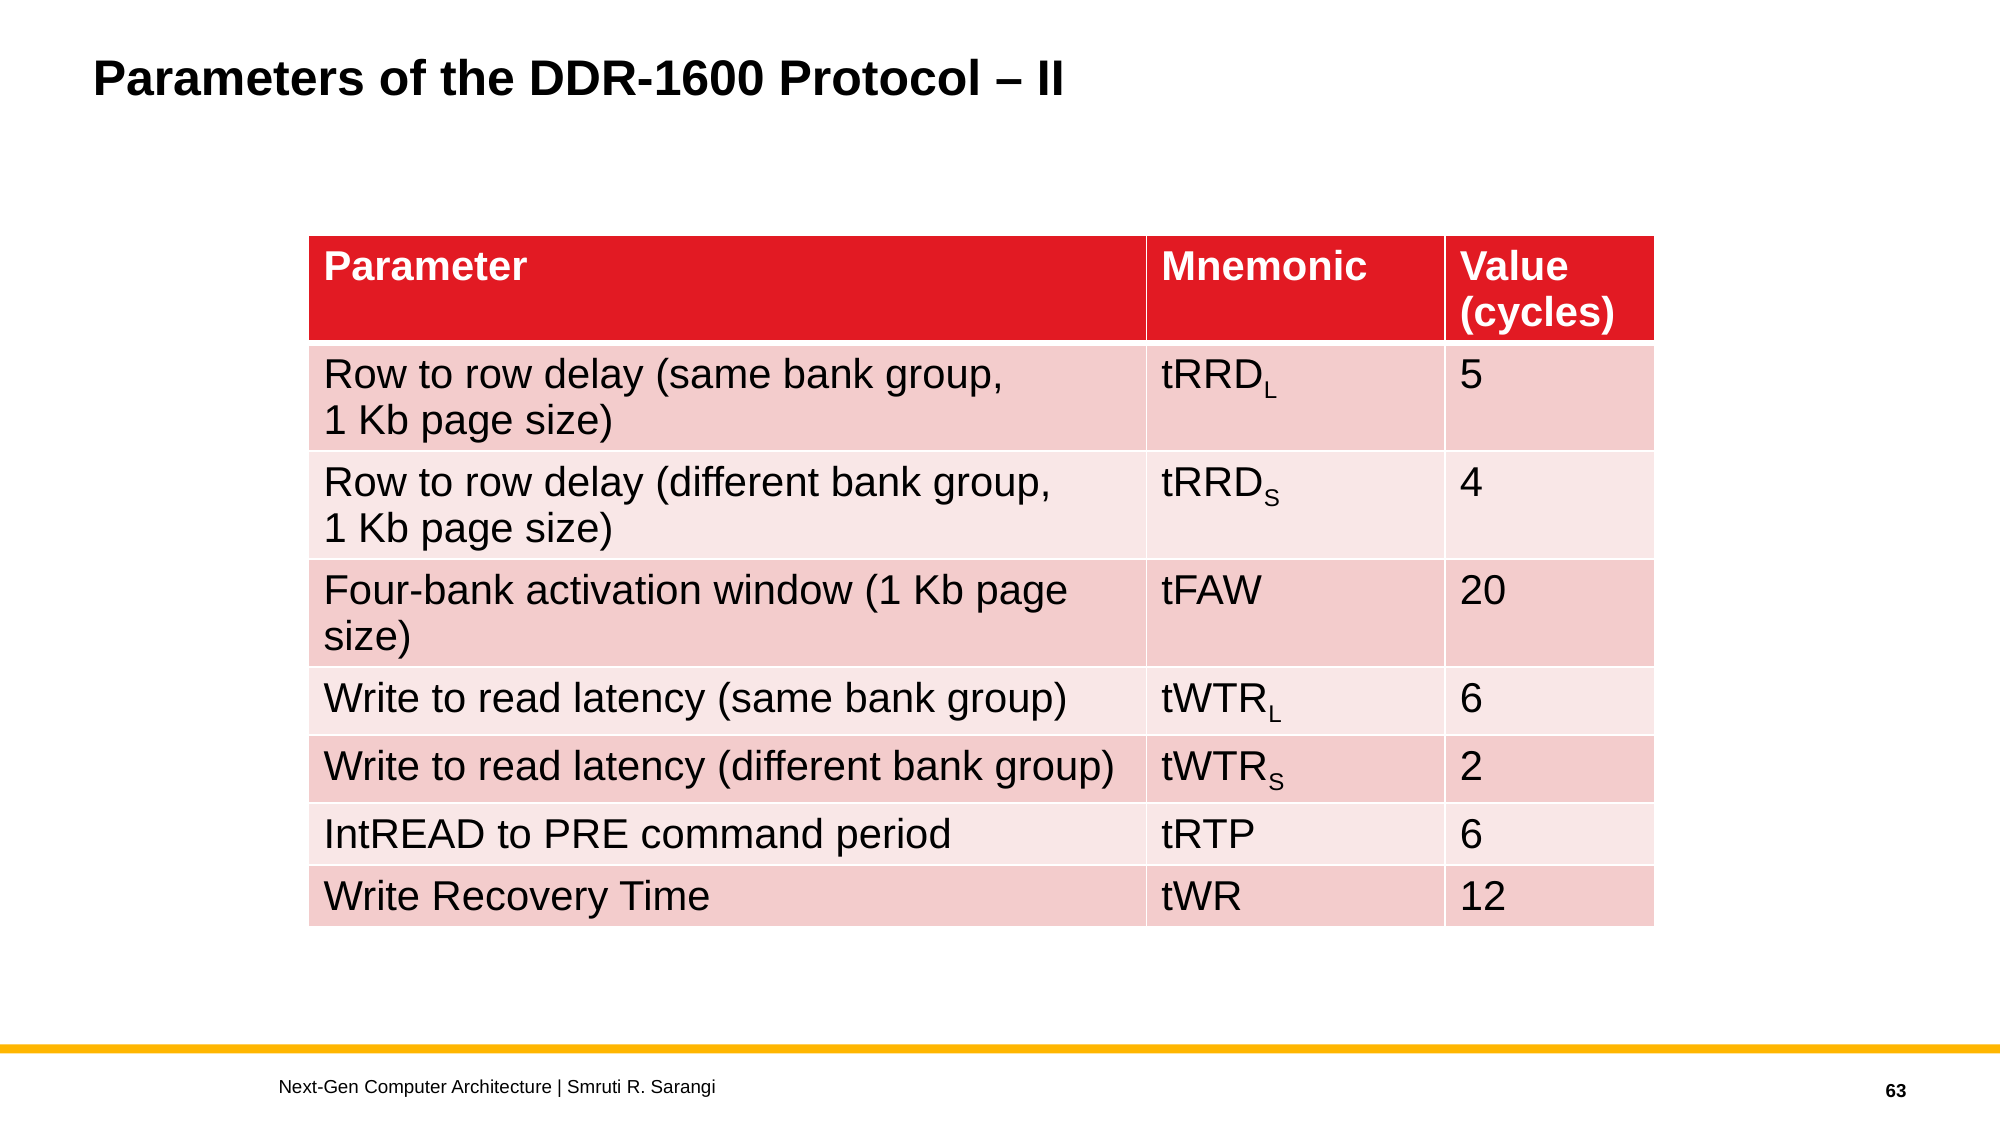

# Parameters of the DDR-1600 Protocol – II
| Parameter | Mnemonic | Value (cycles) |
| --- | --- | --- |
| Row to row delay (same bank group, 1 Kb page size) | tRRDL | 5 |
| Row to row delay (different bank group, 1 Kb page size) | tRRDS | 4 |
| Four-bank activation window (1 Kb page size) | tFAW | 20 |
| Write to read latency (same bank group) | tWTRL | 6 |
| Write to read latency (different bank group) | tWTRS | 2 |
| IntREAD to PRE command period | tRTP | 6 |
| Write Recovery Time | tWR | 12 |
Next-Gen Computer Architecture | Smruti R. Sarangi
63